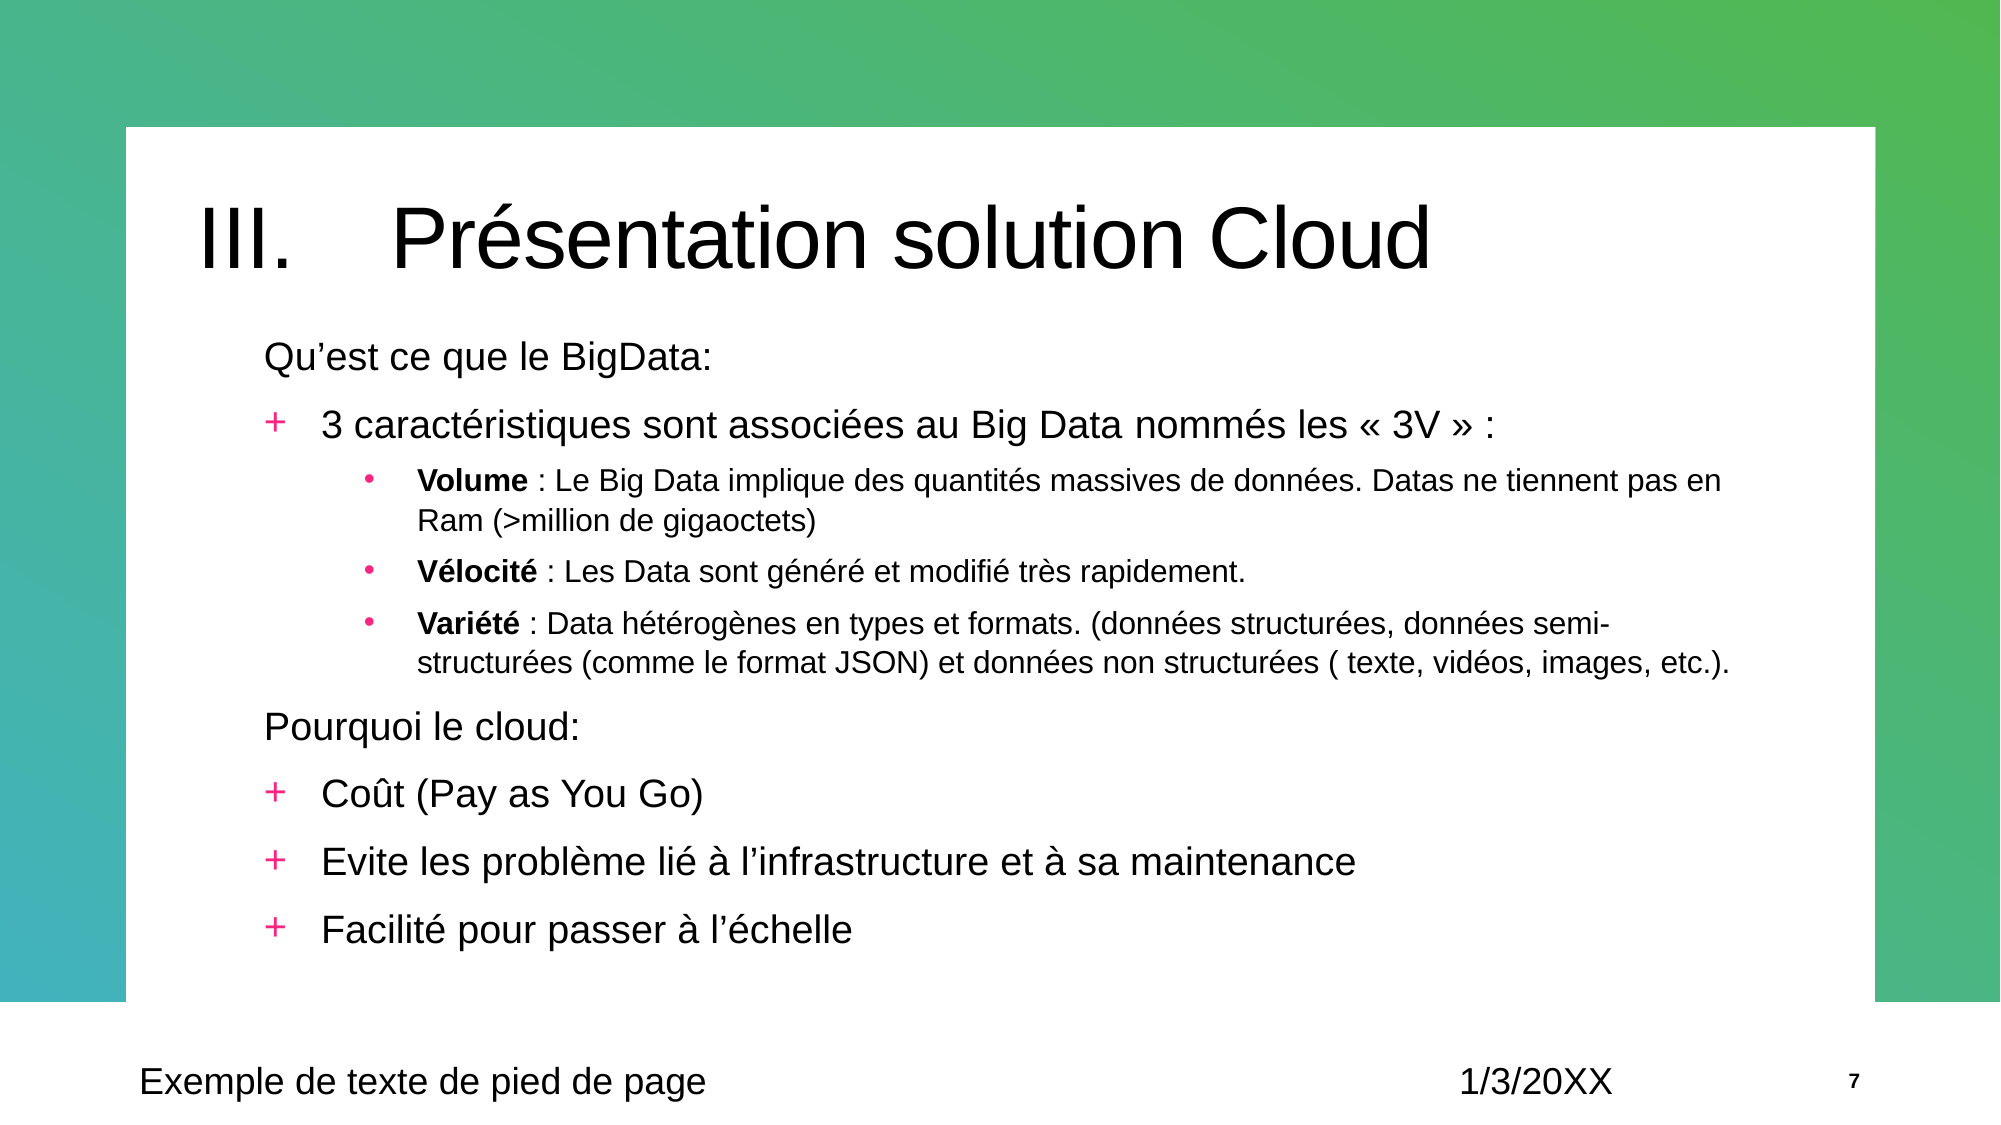

Présentation solution Cloud
Qu’est ce que le BigData:
3 caractéristiques sont associées au Big Data nommés les « 3V » :
Volume : Le Big Data implique des quantités massives de données. Datas ne tiennent pas en Ram (>million de gigaoctets)
Vélocité : Les Data sont généré et modifié très rapidement.
Variété : Data hétérogènes en types et formats. (données structurées, données semi-structurées (comme le format JSON) et données non structurées ( texte, vidéos, images, etc.).
Pourquoi le cloud:
Coût (Pay as You Go)
Evite les problème lié à l’infrastructure et à sa maintenance
Facilité pour passer à l’échelle

Exemple de texte de pied de page
1/3/20XX
7